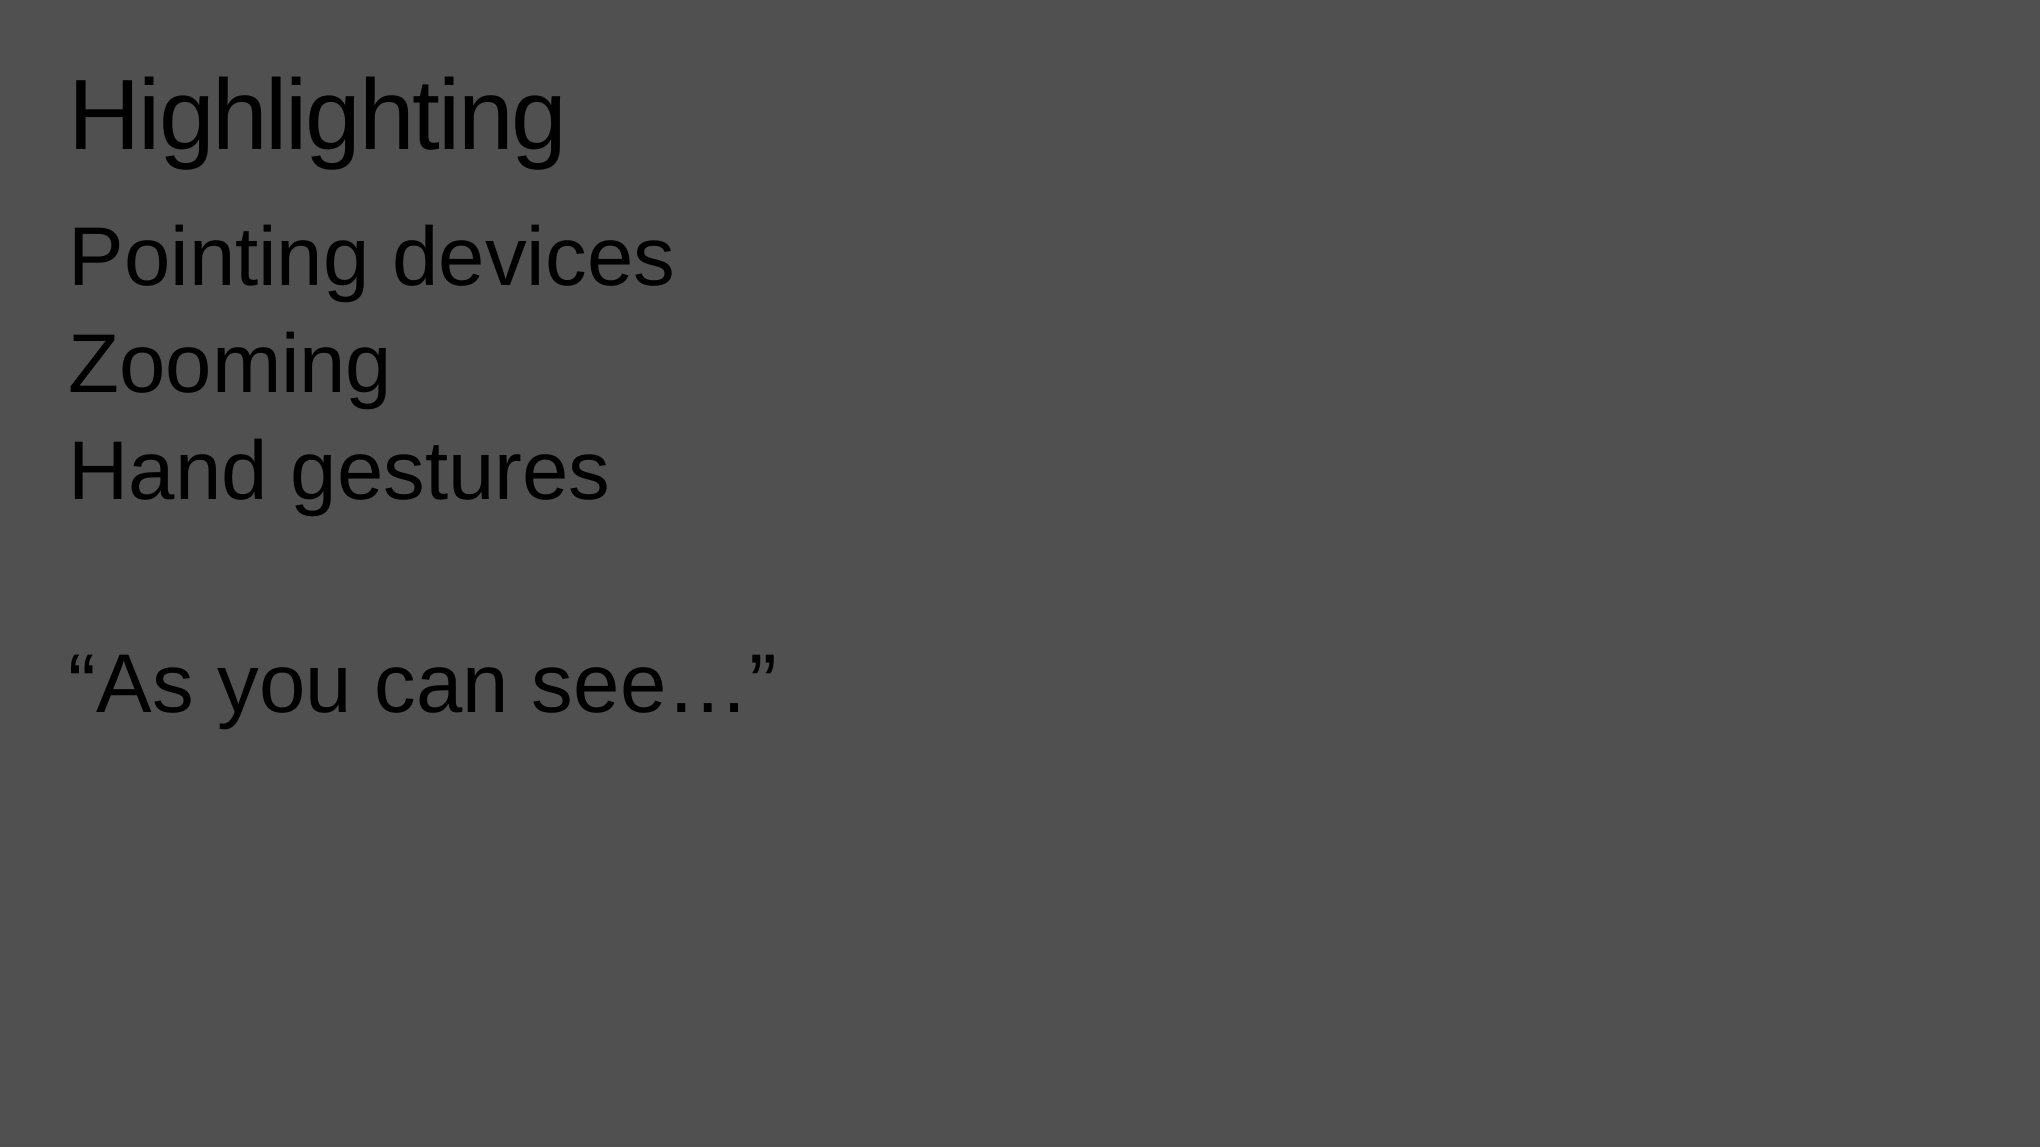

# Highlighting
Pointing devices
Zooming
Hand gestures

“As you can see…”